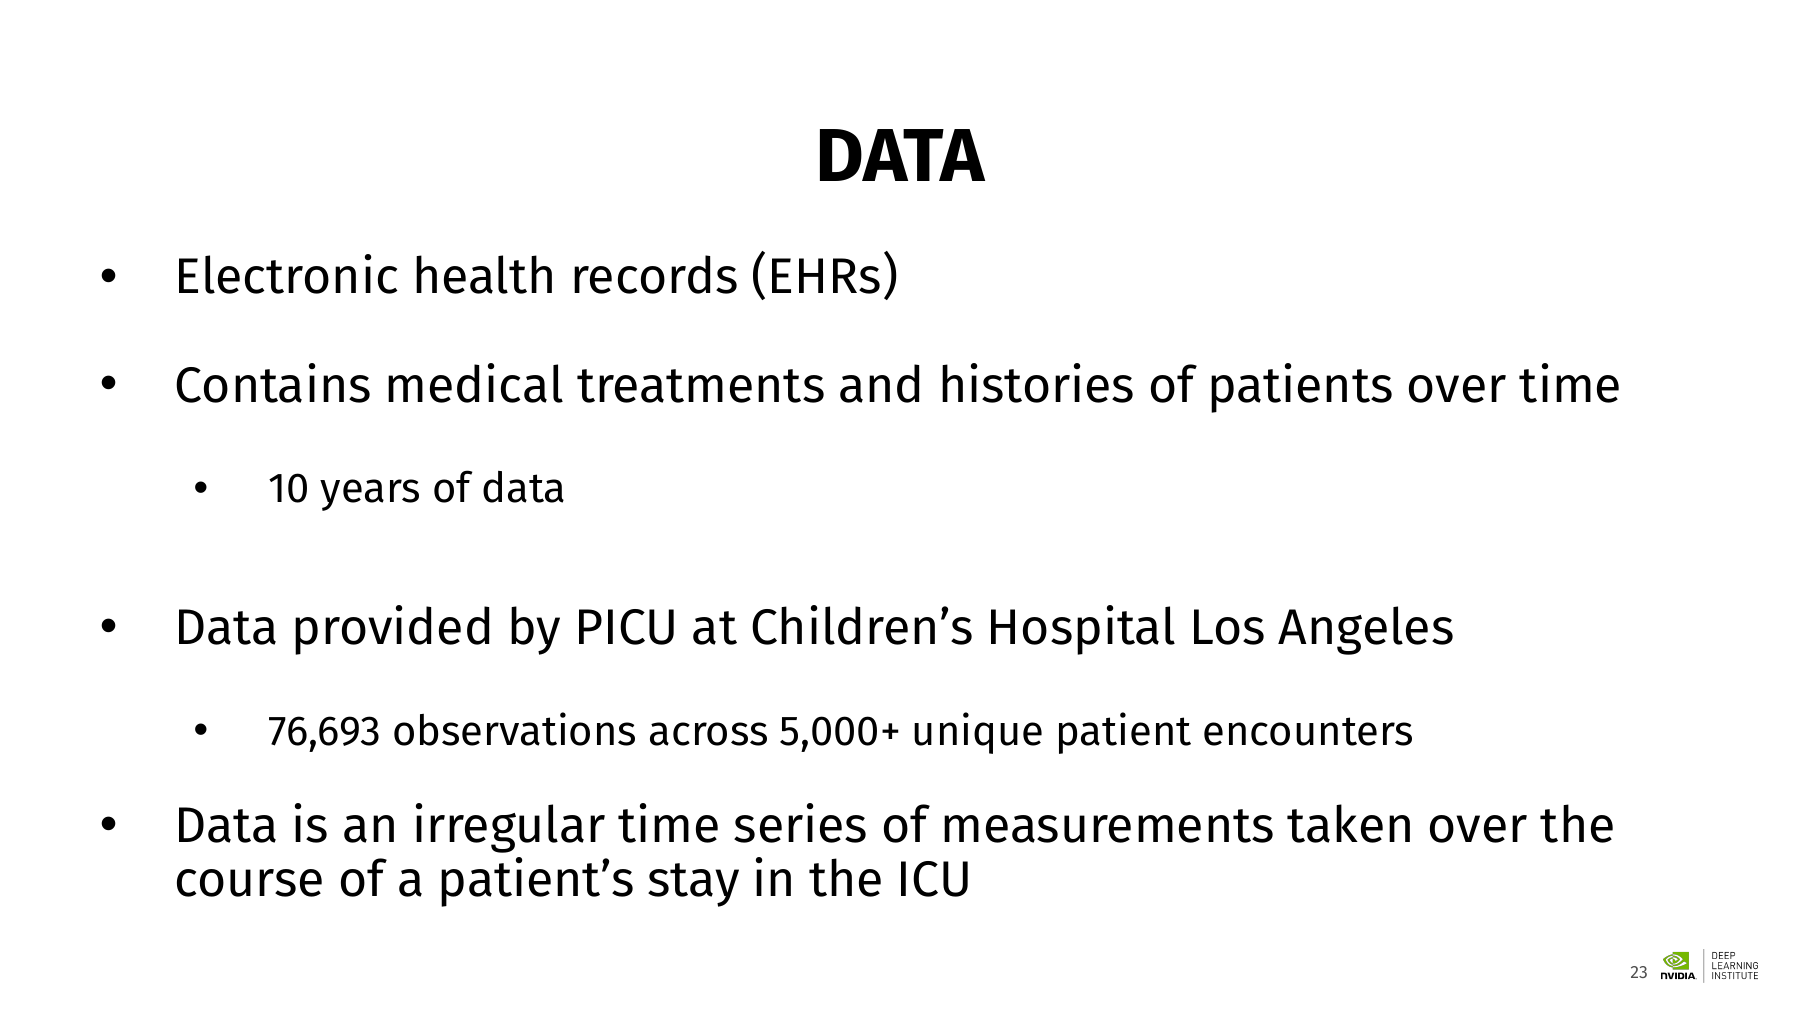

# DATA
Electronic health records (EHRs)

Contains medical treatments and histories of patients over time

10 years of data

Data provided by PICU at Children’s Hospital Los Angeles

76,693 observations across 5,000+ unique patient encounters

Data is an irregular time series of measurements taken over the course of a patient’s stay in the ICU